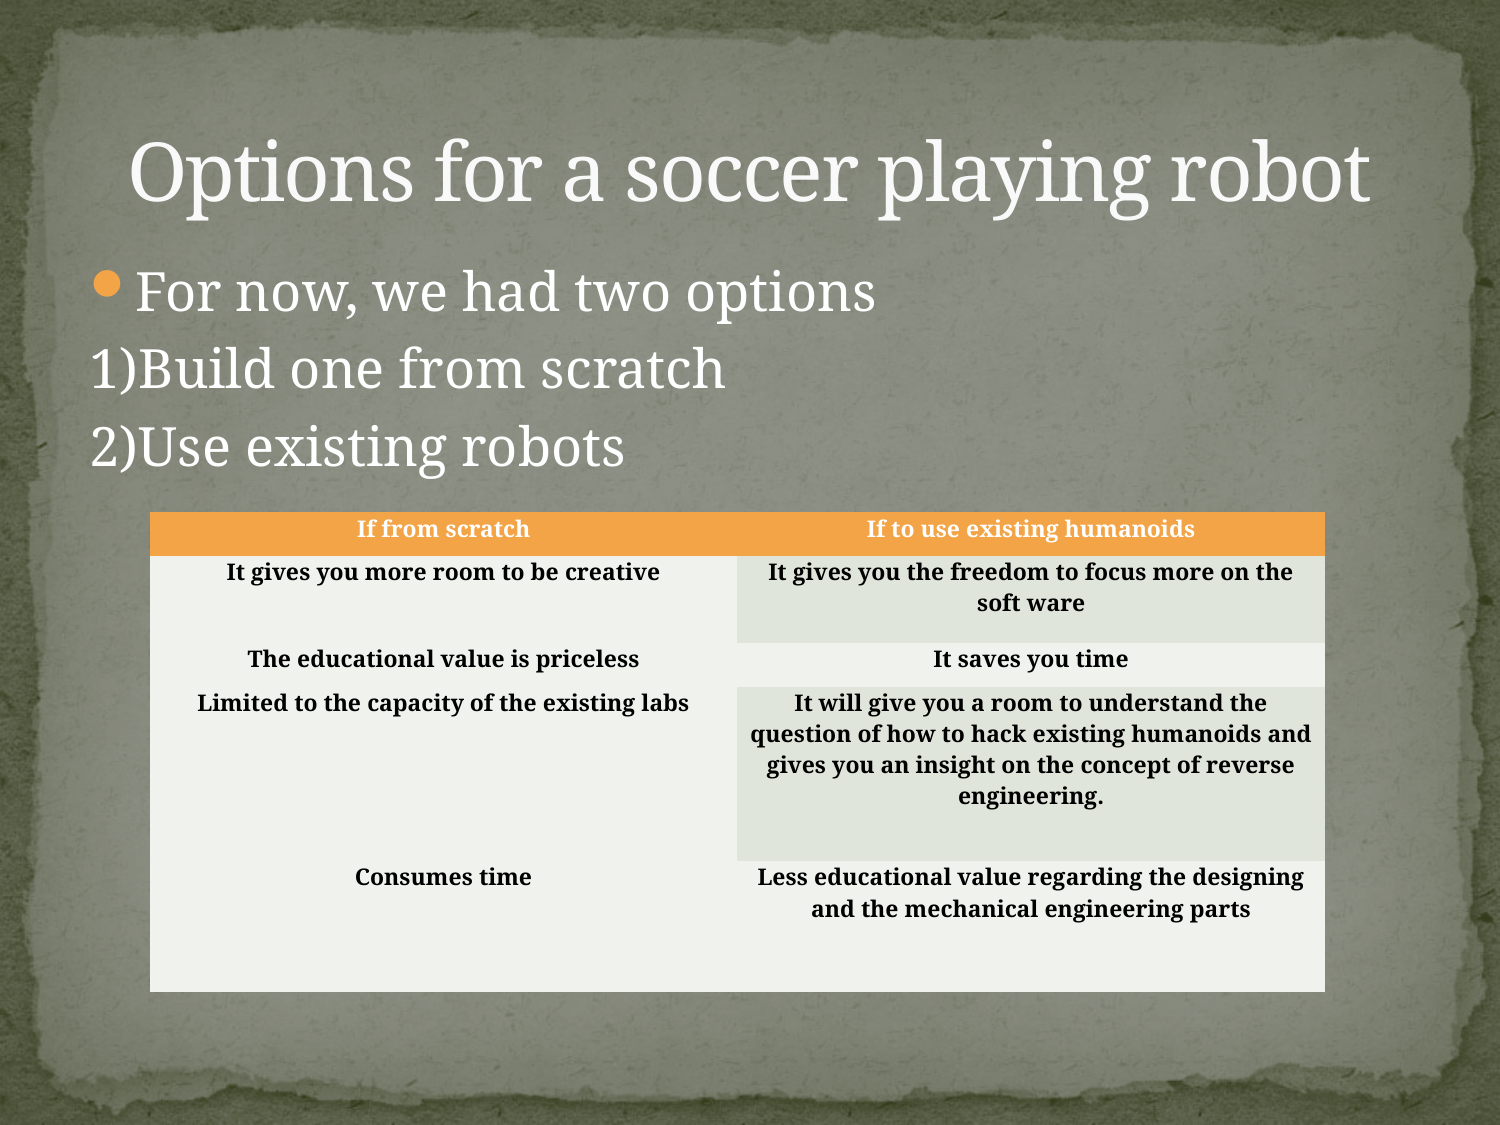

# Options for a soccer playing robot
For now, we had two options
1)Build one from scratch
2)Use existing robots

| If from scratch | If to use existing humanoids |
| --- | --- |
| It gives you more room to be creative | It gives you the freedom to focus more on the soft ware |
| The educational value is priceless | It saves you time |
| Limited to the capacity of the existing labs | It will give you a room to understand the question of how to hack existing humanoids and gives you an insight on the concept of reverse engineering. |
| Consumes time | Less educational value regarding the designing and the mechanical engineering parts |